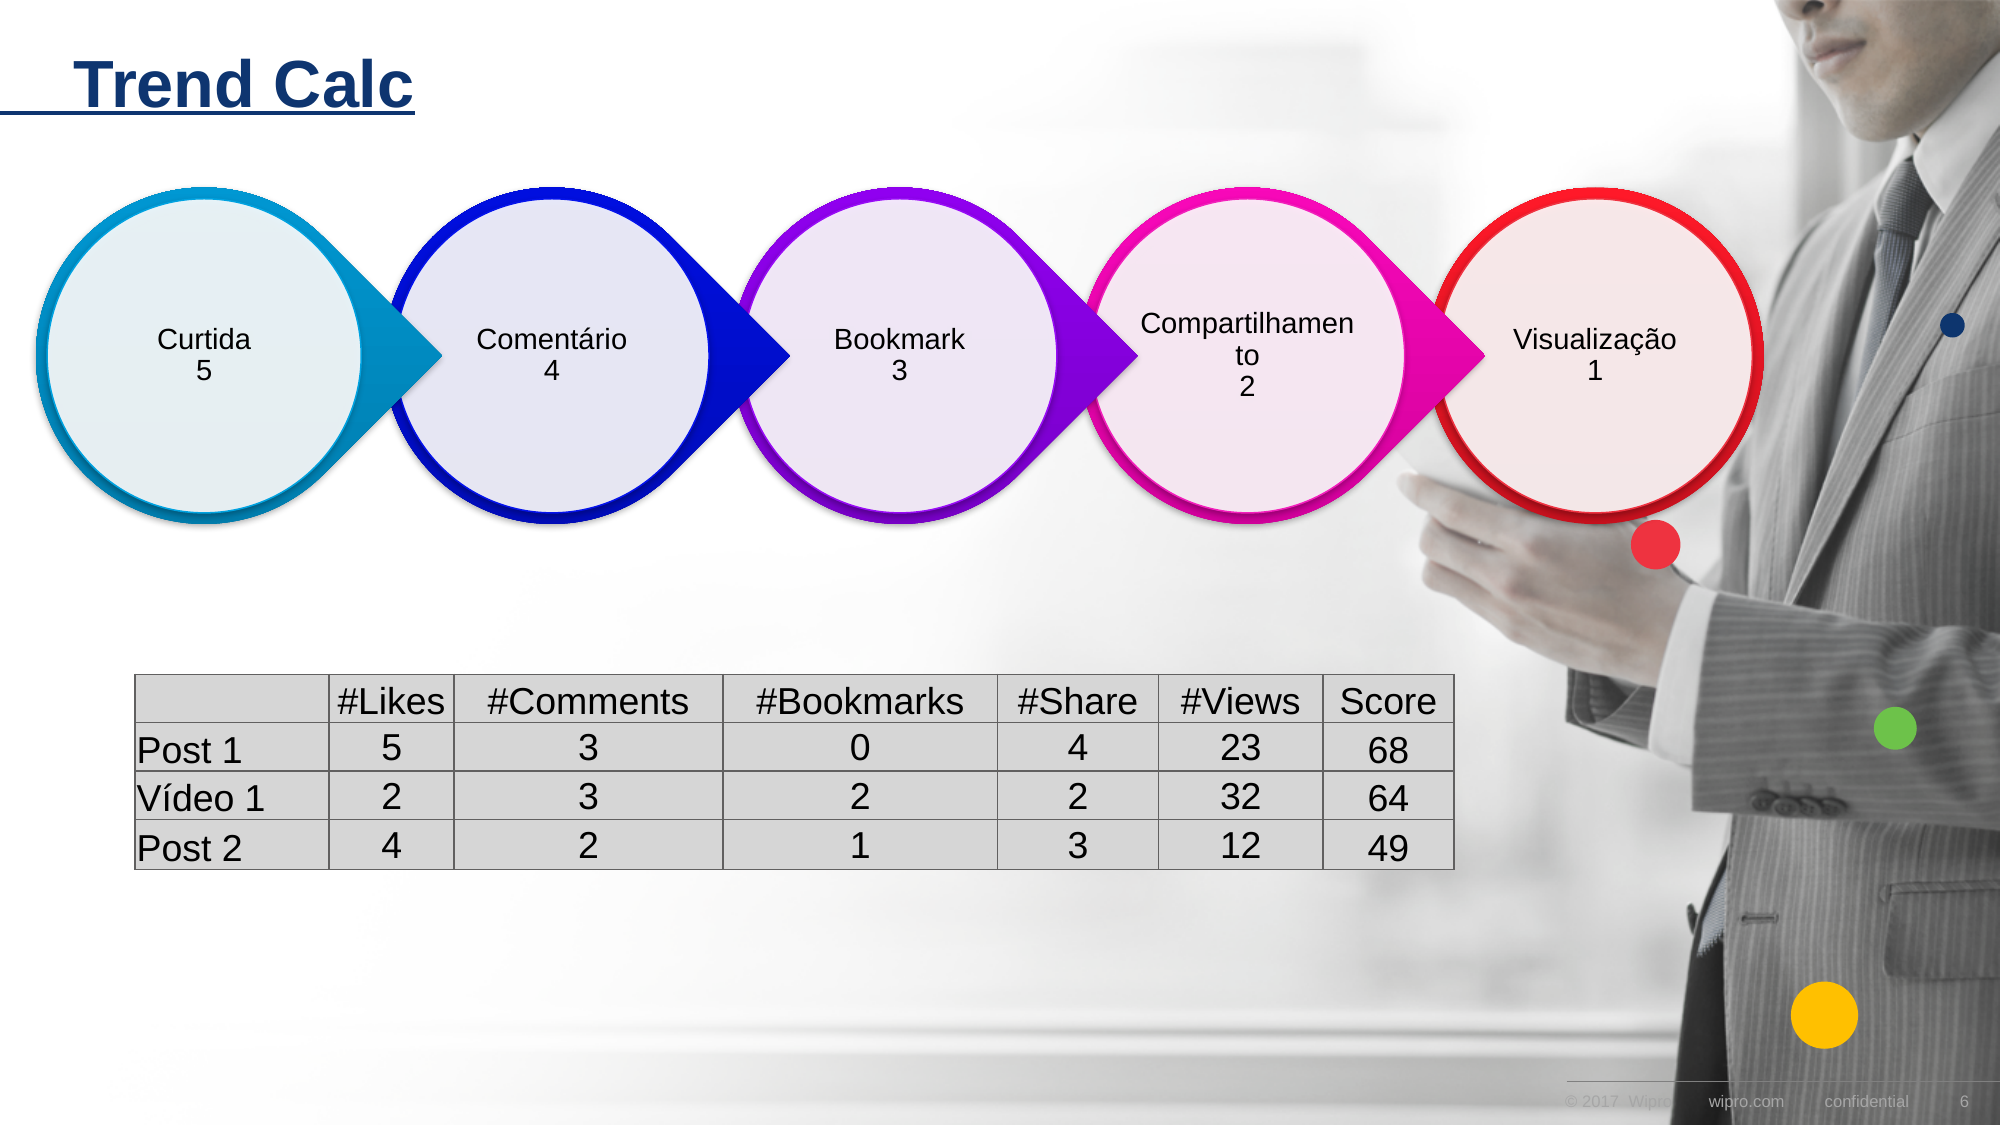

Trend Calc
Visualização
1
Compartilhamento
2
Bookmark
3
Comentário
4
Curtida
5
|  | #Likes | #Comments | #Bookmarks | #Share | #Views | Score |
| --- | --- | --- | --- | --- | --- | --- |
| Post 1 | 5 | 3 | 0 | 4 | 23 | 68 |
| Vídeo 1 | 2 | 3 | 2 | 2 | 32 | 64 |
| Post 2 | 4 | 2 | 1 | 3 | 12 | 49 |